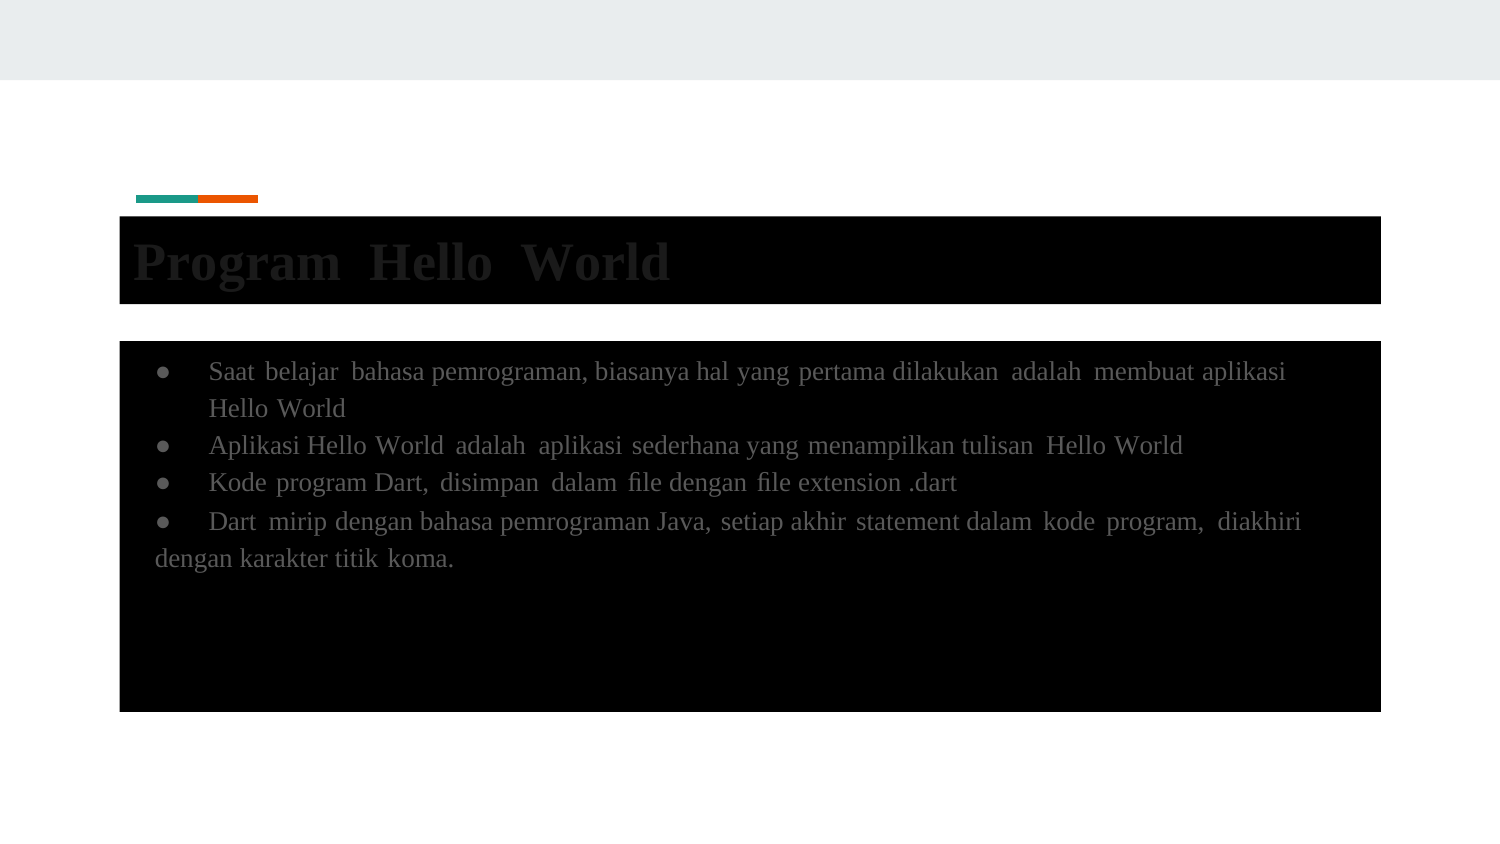

Program  Hello World

●    Saat belajar bahasa pemrograman, biasanya hal yang pertama dilakukan adalah membuat aplikasi
Hello World
●    Aplikasi Hello World adalah aplikasi sederhana yang menampilkan tulisan Hello World
●    Kode program Dart, disimpan dalam ﬁle dengan ﬁle extension .dart
●	Dart mirip dengan bahasa pemrograman Java, setiap akhir statement dalam kode program, diakhiri
dengan karakter titik koma.